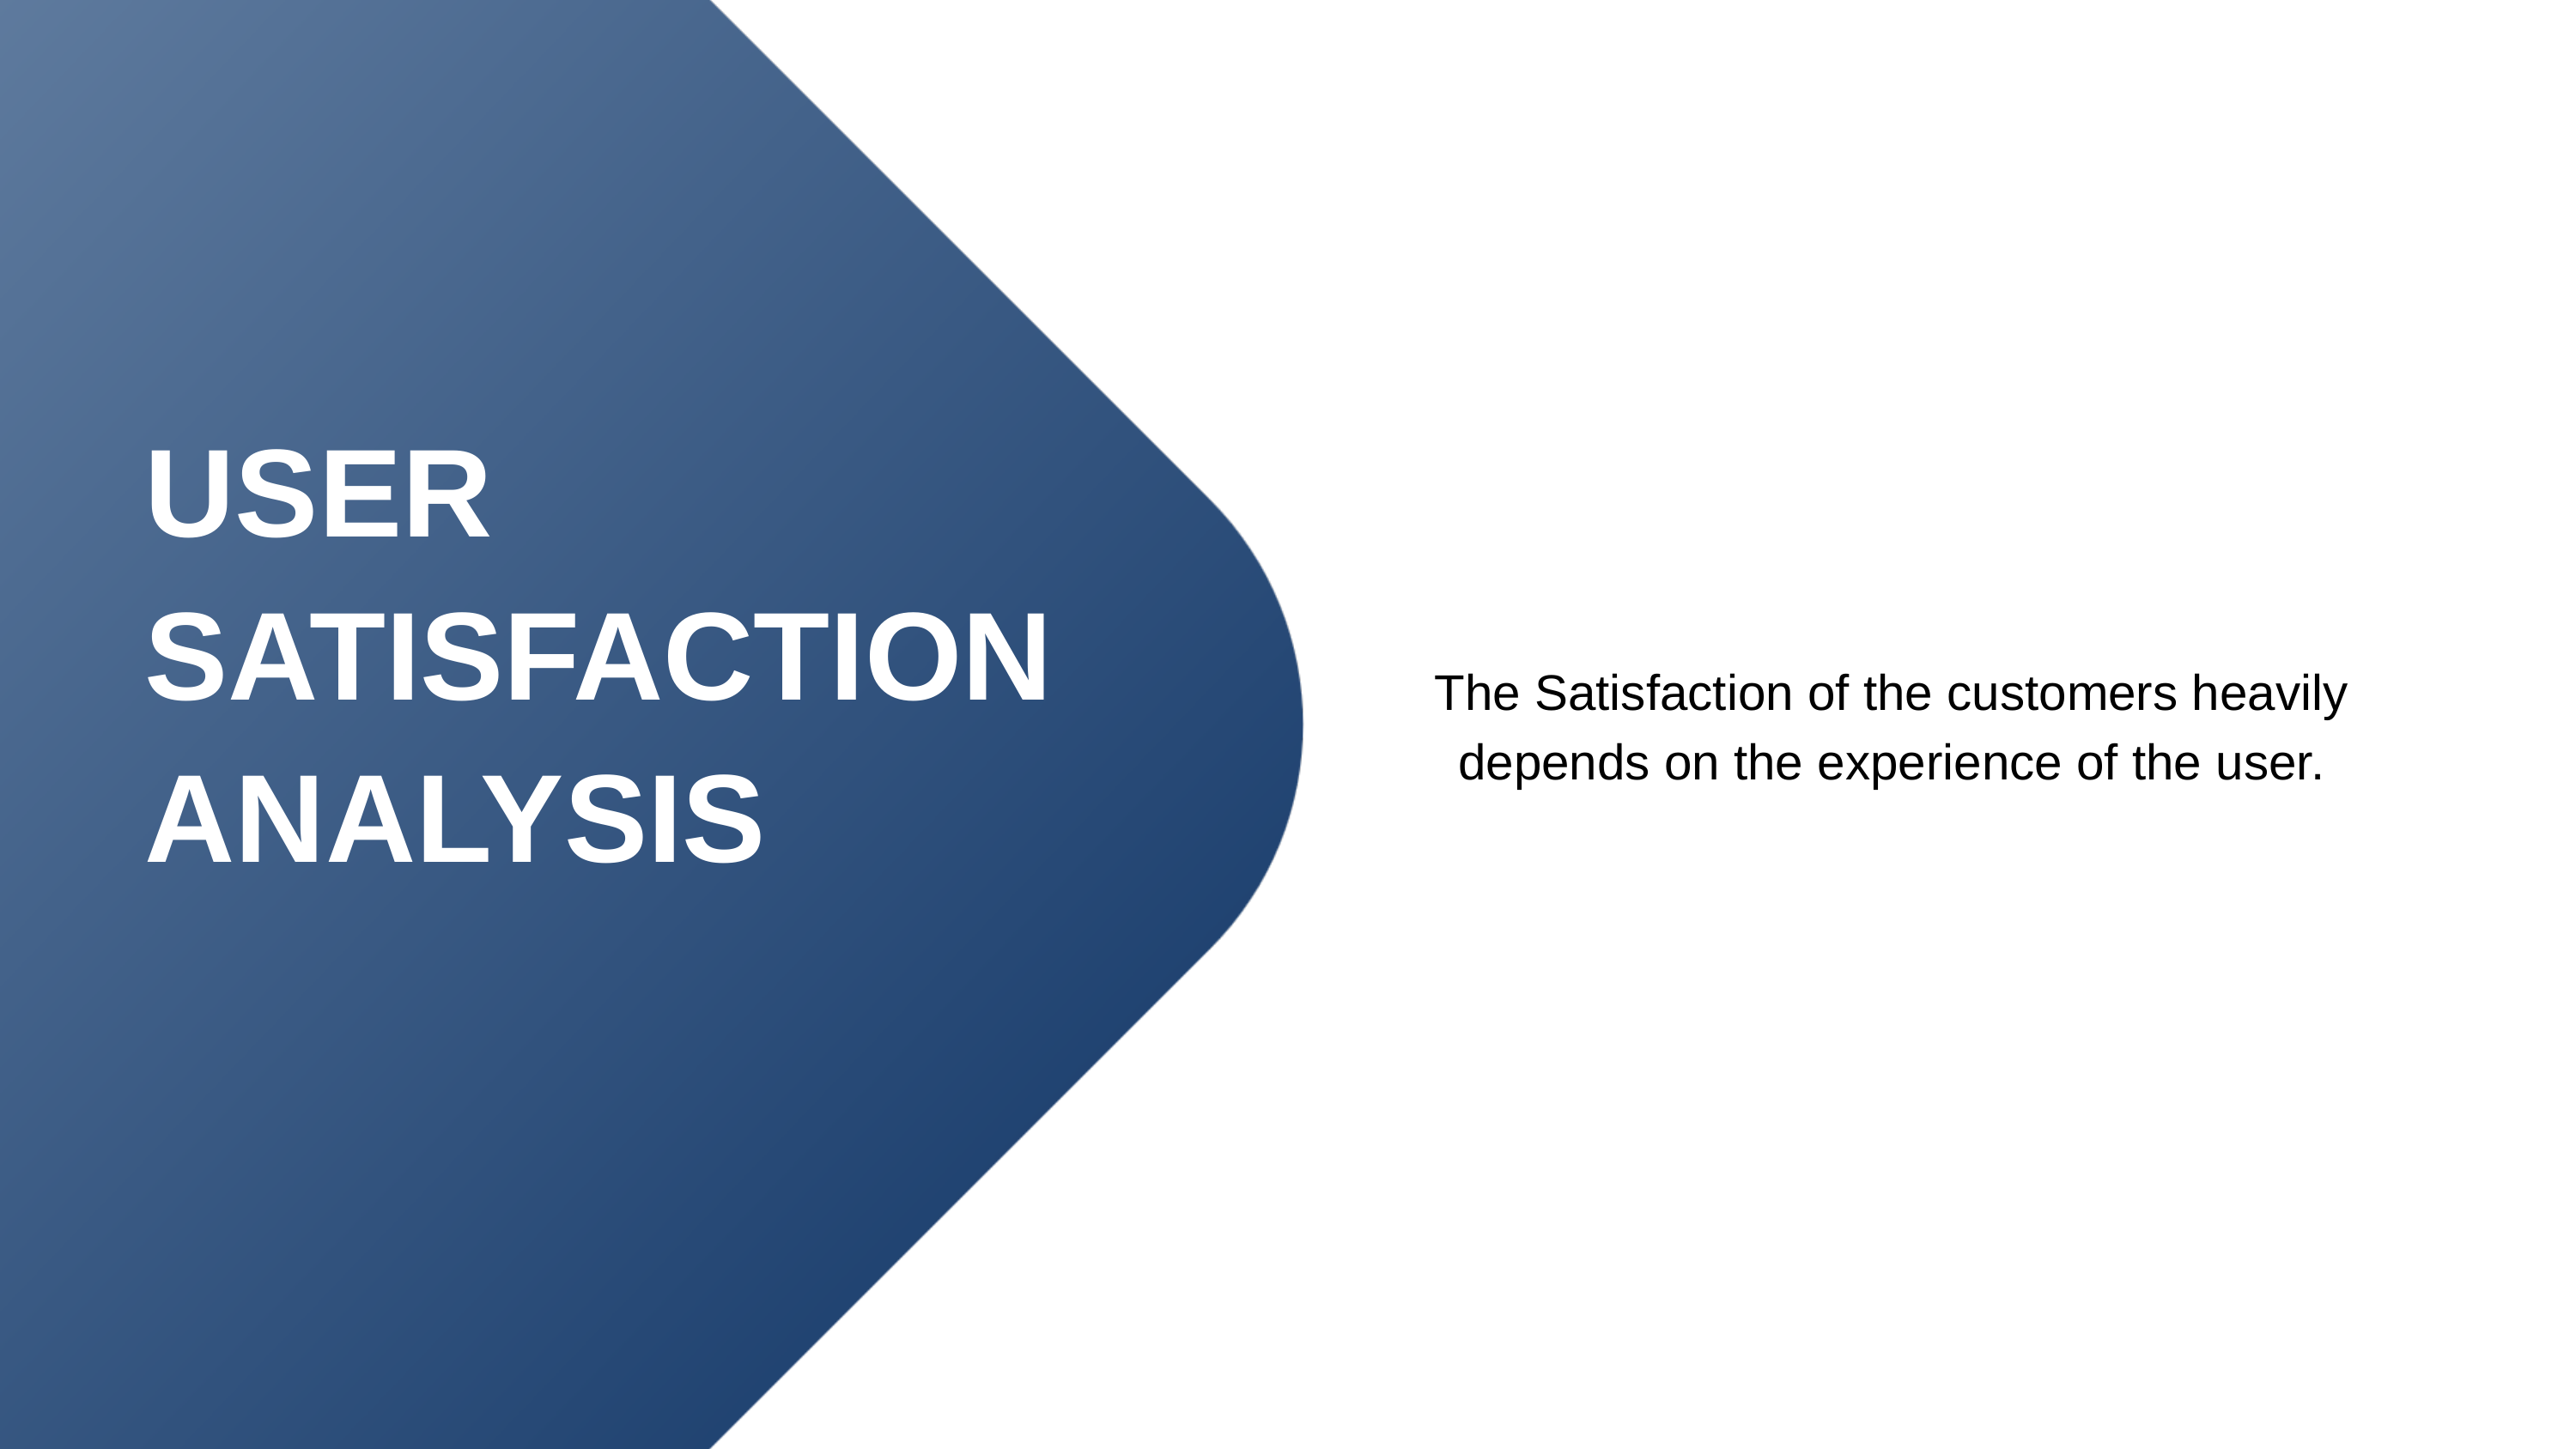

USER SATISFACTION ANALYSIS
The Satisfaction of the customers heavily depends on the experience of the user.